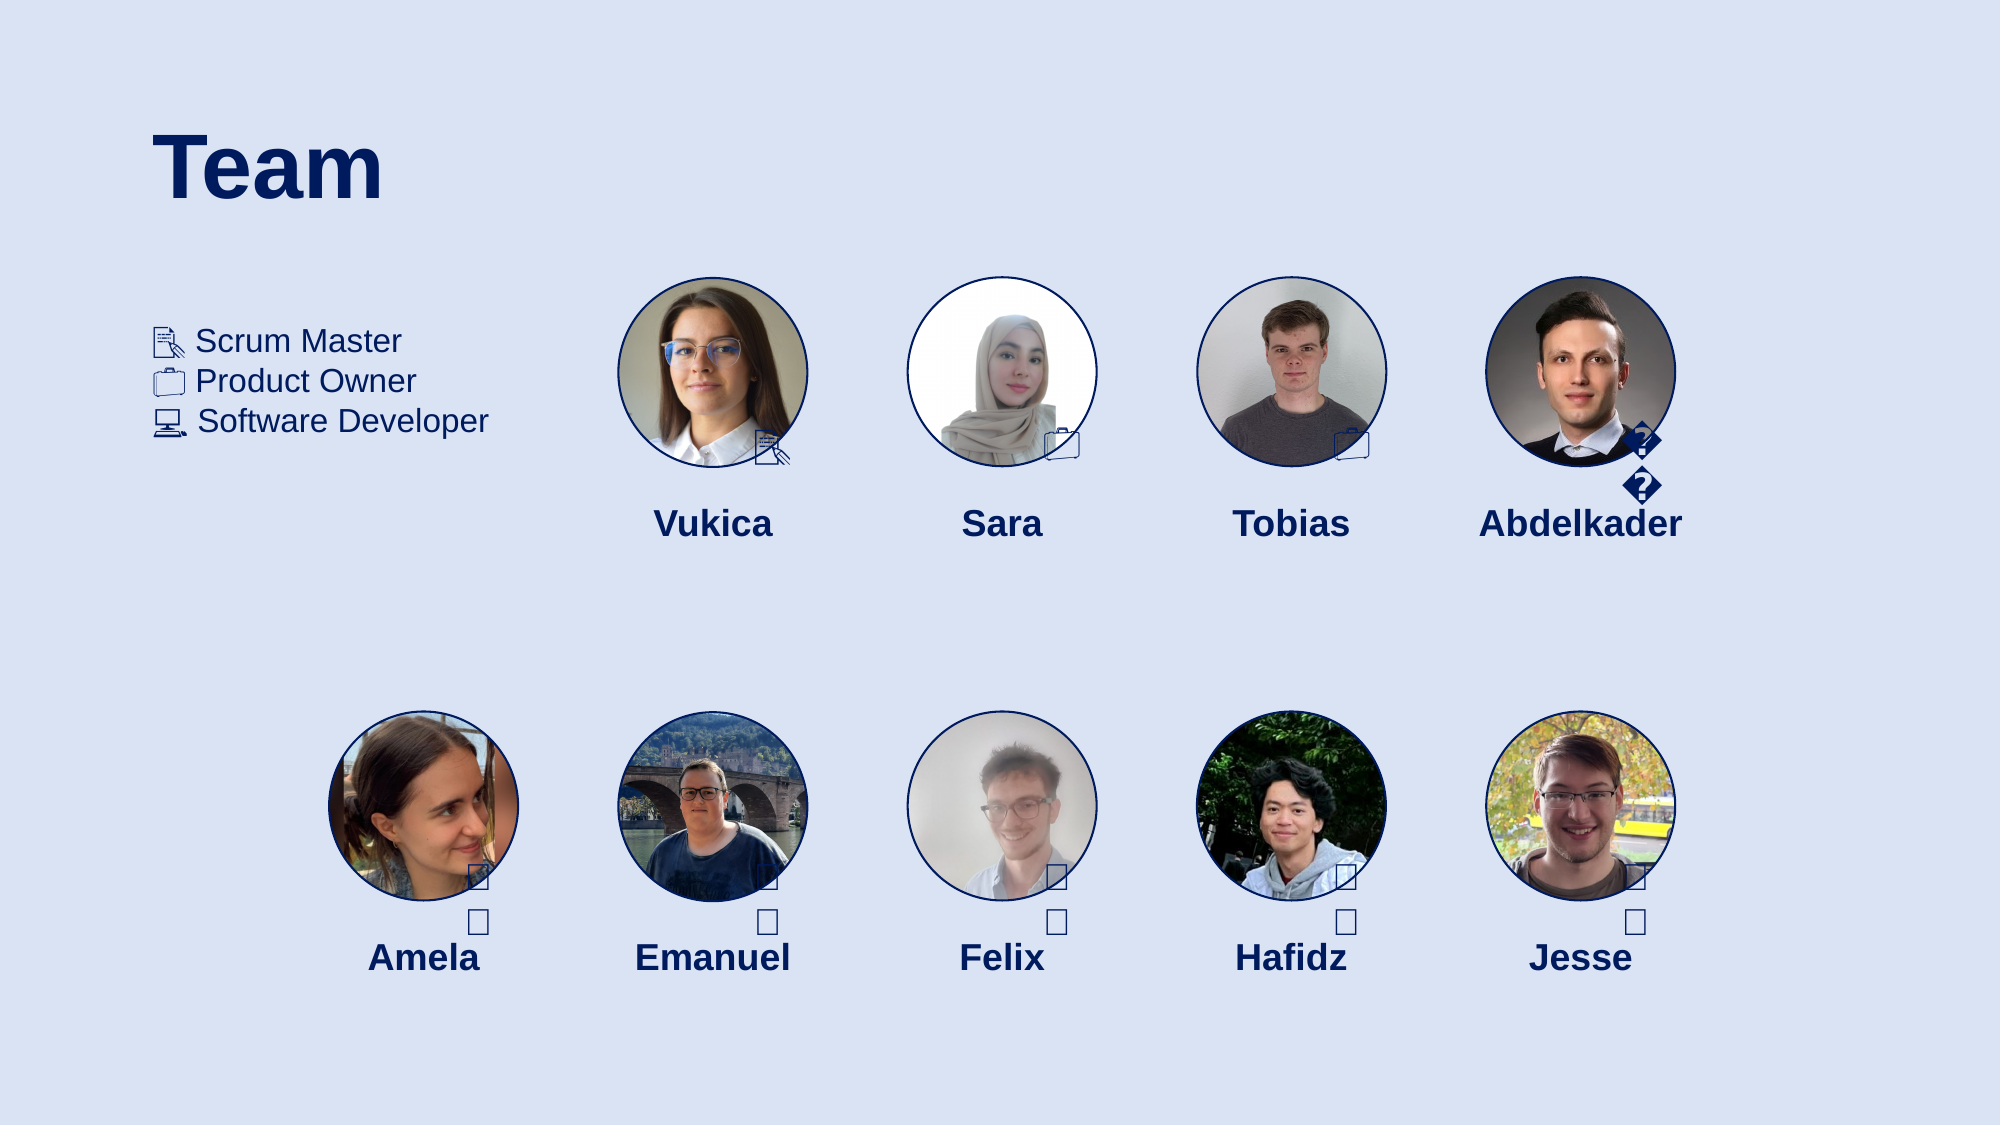

# Team

📝 Scrum Master
💼 Product Owner
💻 Software Developer

💼
💼
💻
📝
Vukica
Sara
Tobias
Abdelkader

💻
💻
💻
💻
💻
Amela
Emanuel
Felix
Hafidz
Jesse